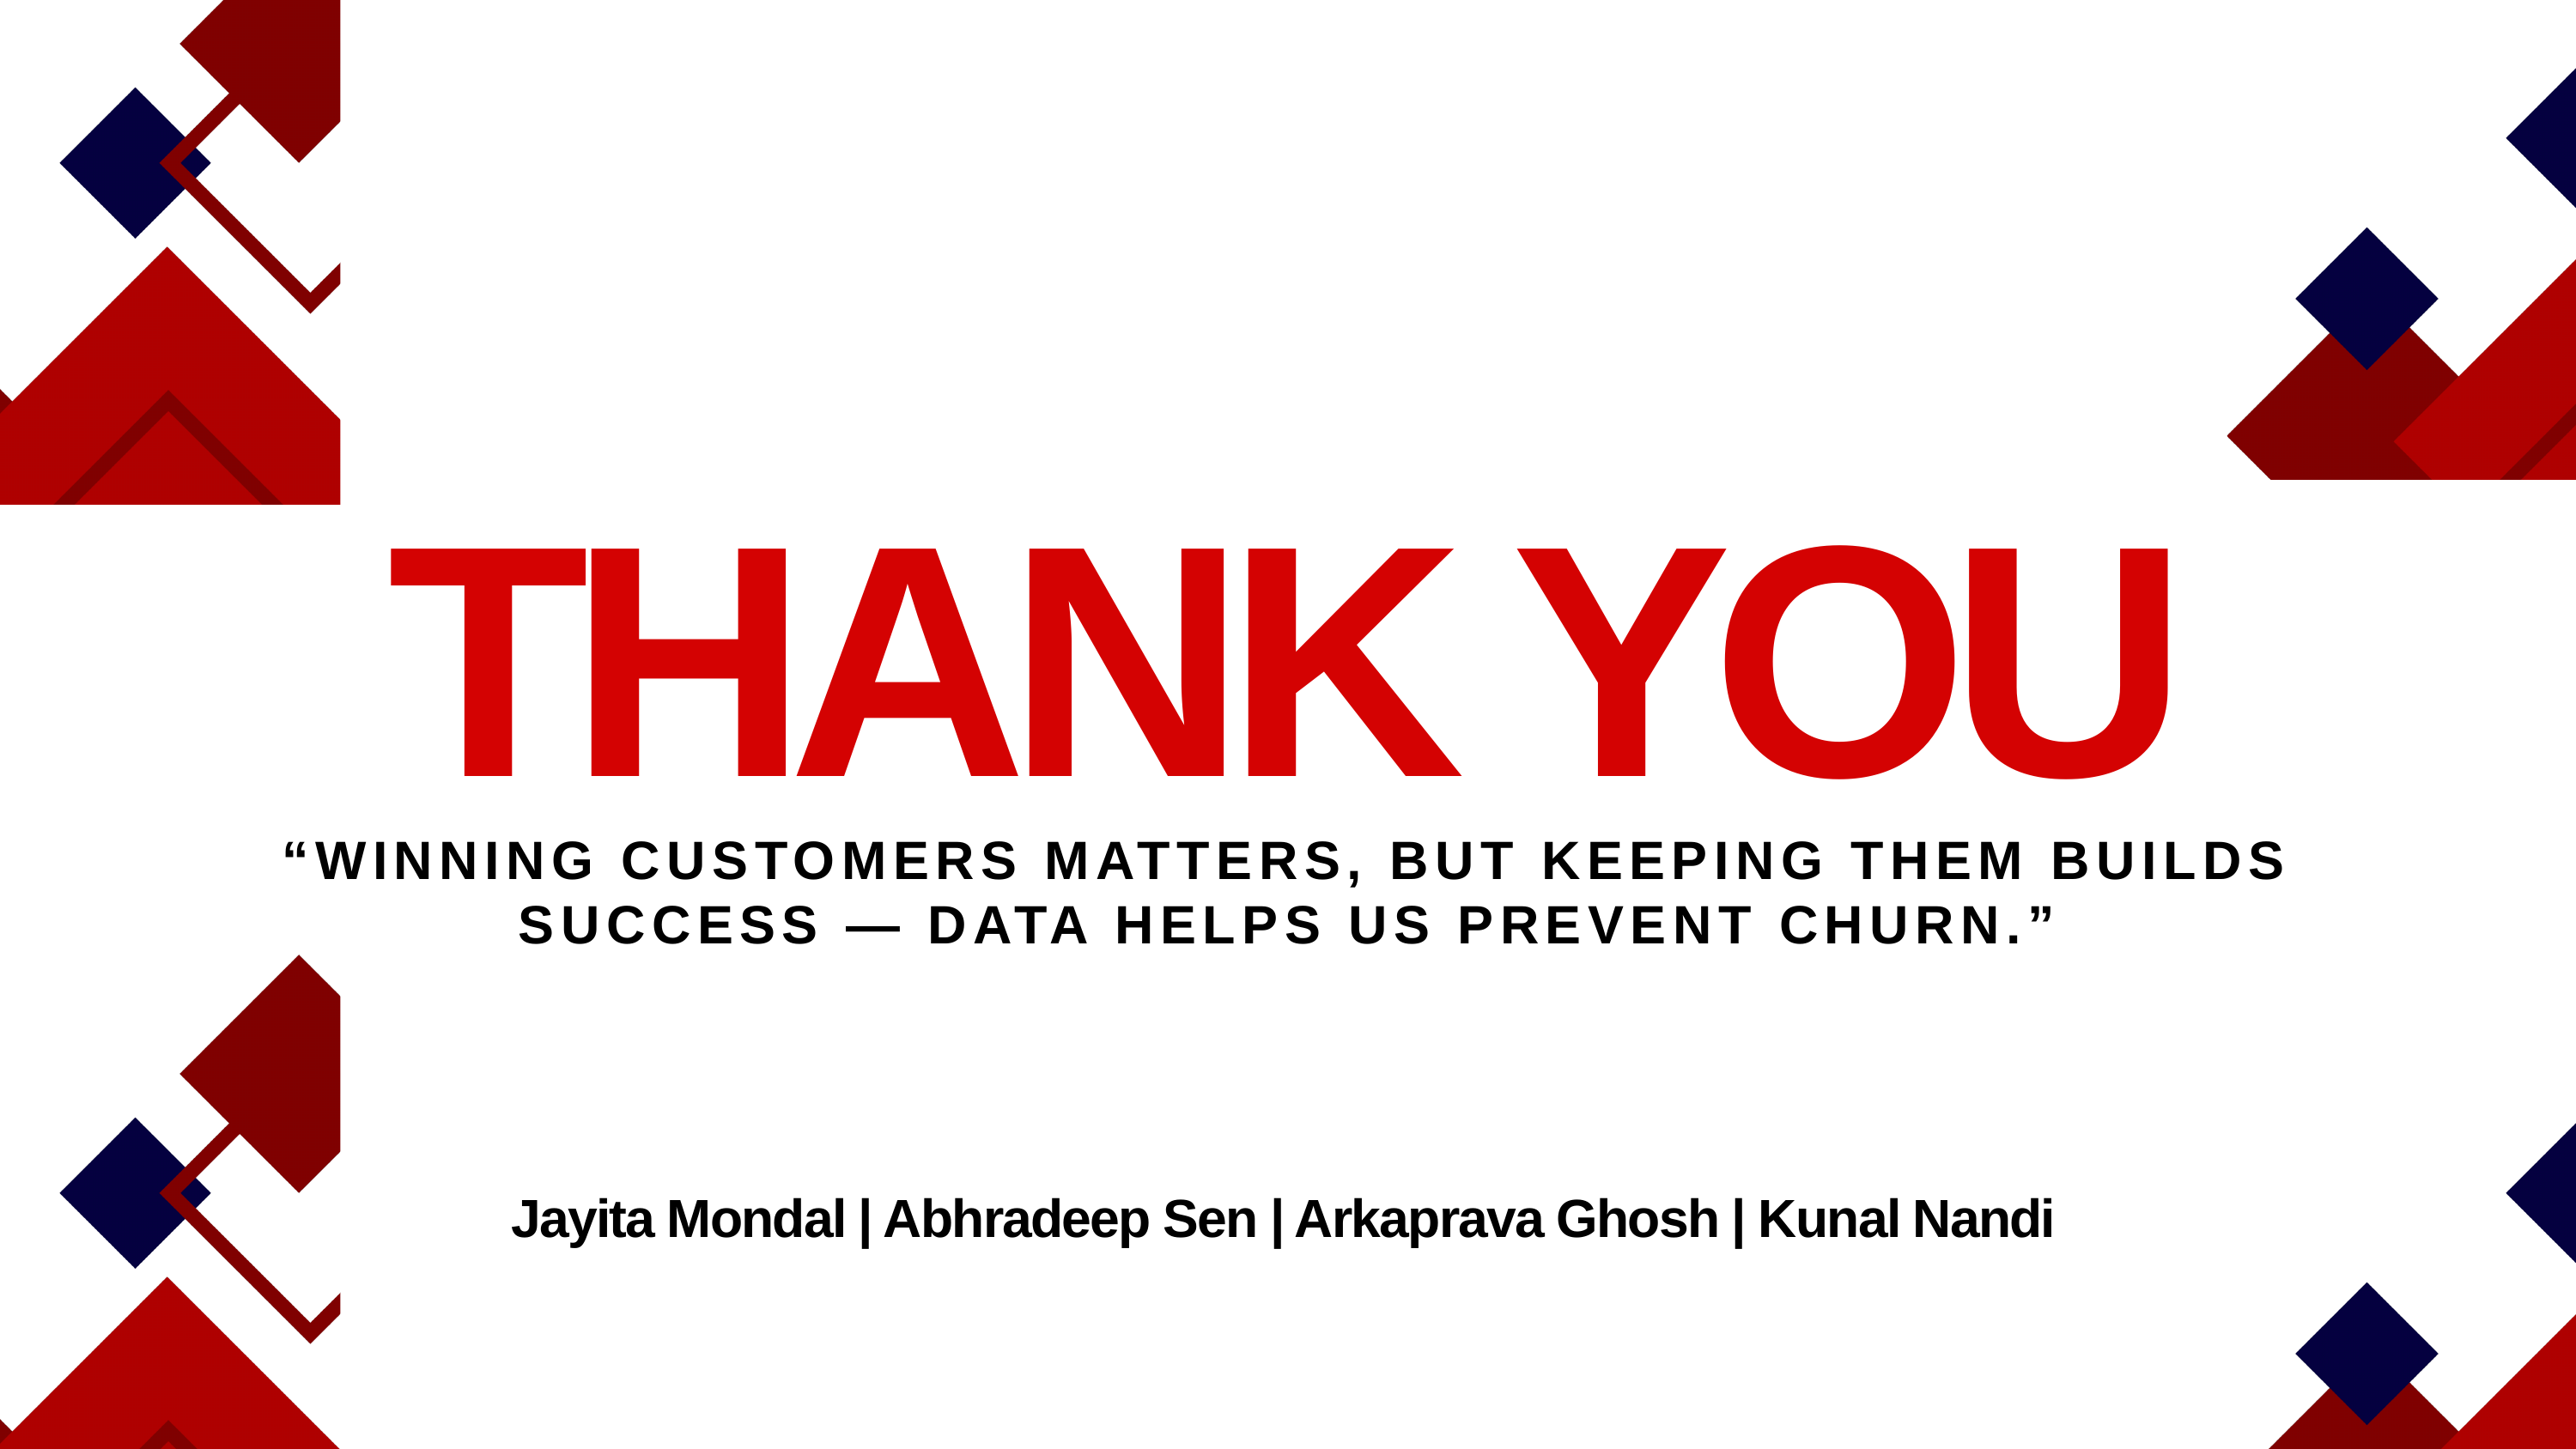

THANK YOU
“WINNING CUSTOMERS MATTERS, BUT KEEPING THEM BUILDS SUCCESS — DATA HELPS US PREVENT CHURN.”

Jayita Mondal | Abhradeep Sen | Arkaprava Ghosh | Kunal Nandi